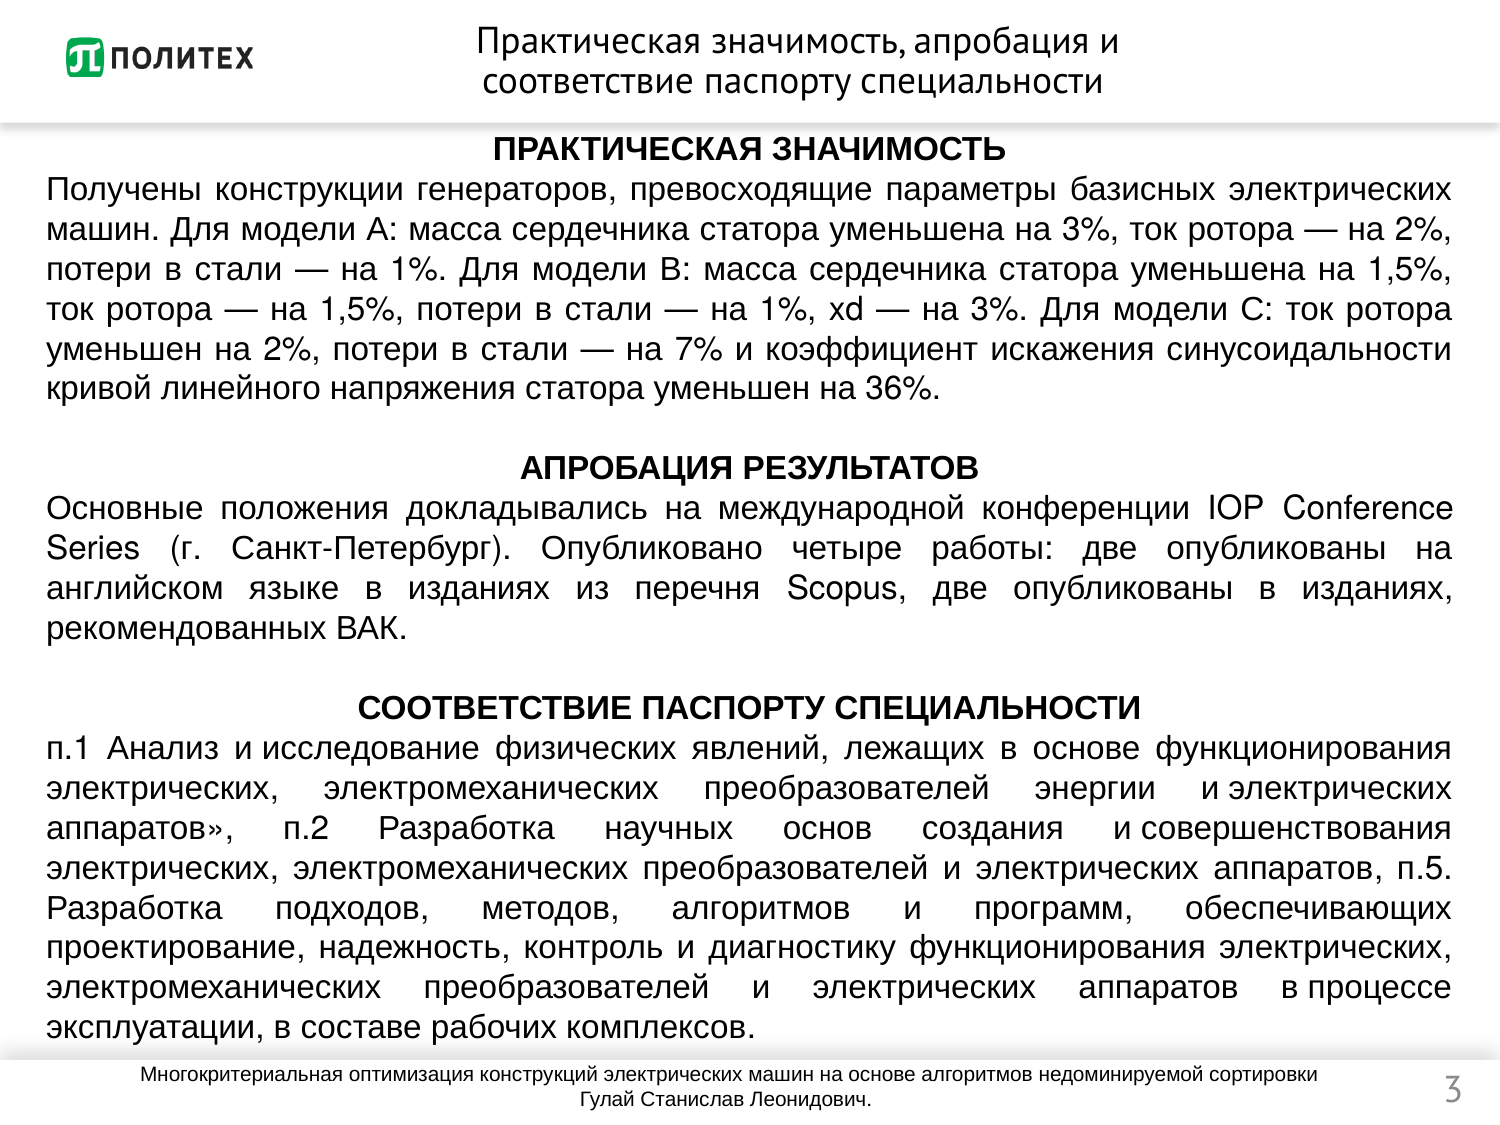

# Практическая значимость, апробация и соответствие паспорту специальности
Практическая значимость
Получены конструкции генераторов, превосходящие параметры базисных электрических машин. Для модели А: масса сердечника статора уменьшена на 3%, ток ротора — на 2%, потери в стали — на 1%. Для модели В: масса сердечника статора уменьшена на 1,5%, ток ротора — на 1,5%, потери в стали — на 1%, xd — на 3%. Для модели С: ток ротора уменьшен на 2%, потери в стали — на 7% и коэффициент искажения синусоидальности кривой линейного напряжения статора уменьшен на 36%.

Апробация результатов
Основные положения докладывались на международной конференции IOP Conference Series (г. Санкт-Петербург). Опубликовано четыре работы: две опубликованы на английском языке в изданиях из перечня Scopus, две опубликованы в изданиях, рекомендованных ВАК.

Соответствие паспорту специальности
п.1 Анализ и исследование физических явлений, лежащих в основе функционирования электрических, электромеханических преобразователей энергии и электрических аппаратов», п.2 Разработка научных основ создания и совершенствования электрических, электромеханических преобразователей и электрических аппаратов, п.5. Разработка подходов, методов, алгоритмов и программ, обеспечивающих проектирование, надежность, контроль и диагностику функционирования электрических, электромеханических преобразователей и электрических аппаратов в процессе эксплуатации, в составе рабочих комплексов.
3

Многокритериальная оптимизация конструкций электрических машин на основе алгоритмов недоминируемой сортировки
Гулай Станислав Леонидович.